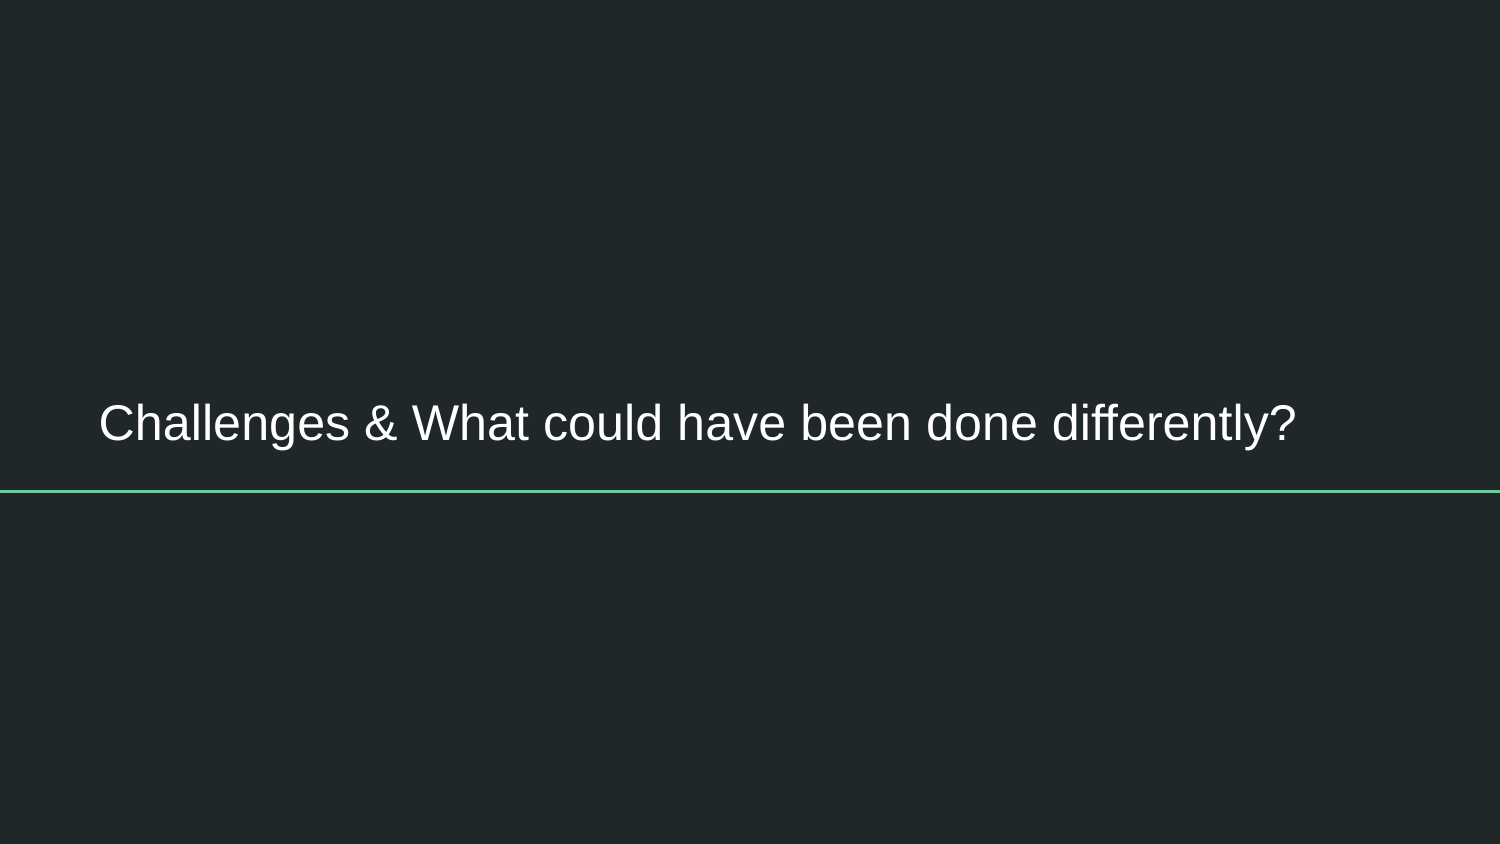

# Challenges & What could have been done differently?